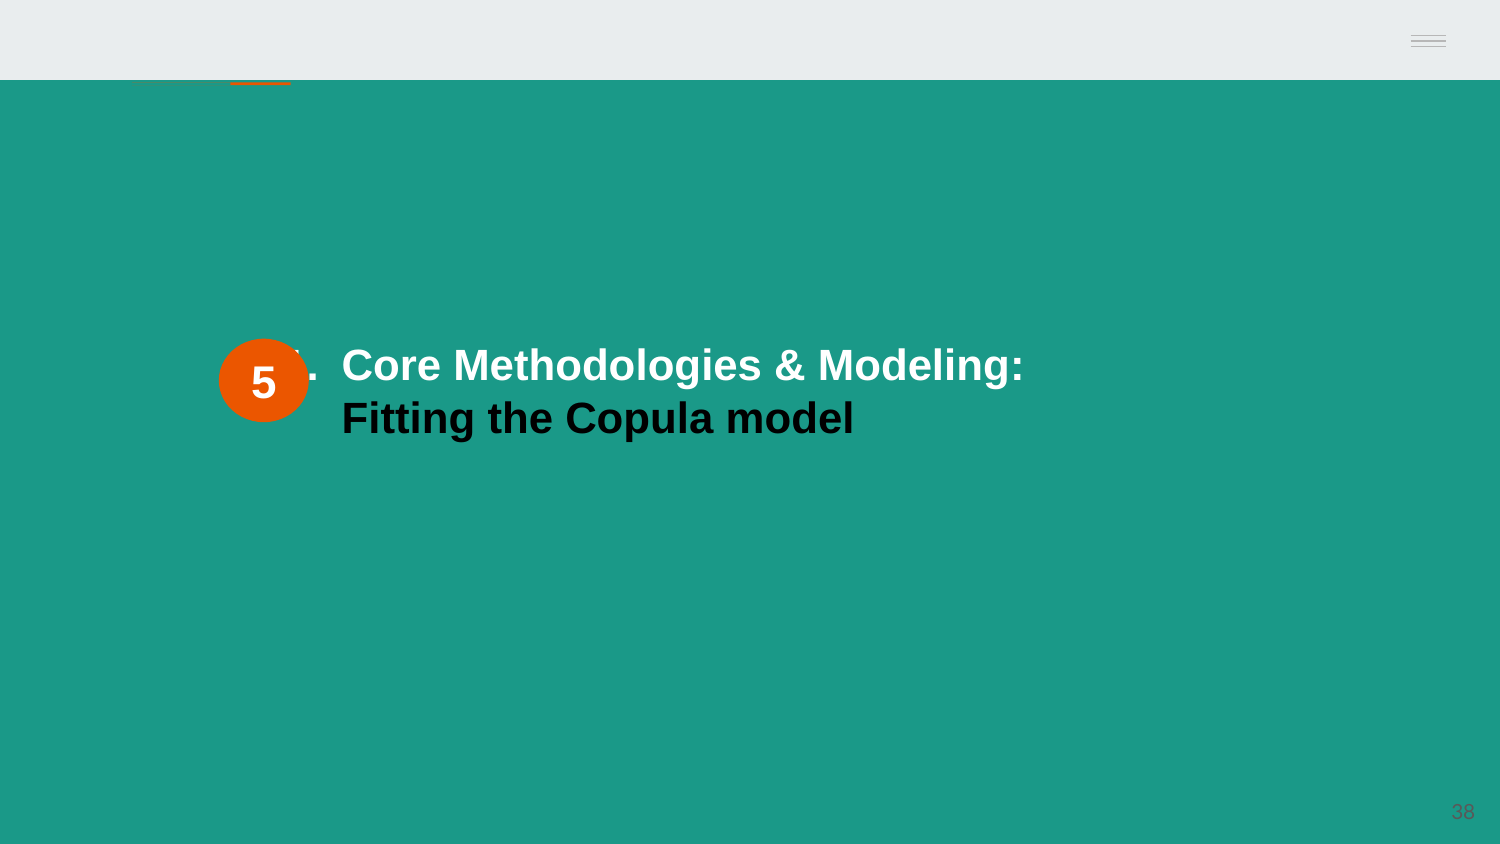

Core Methodologies & Modeling:
Fitting the Copula model

5
38